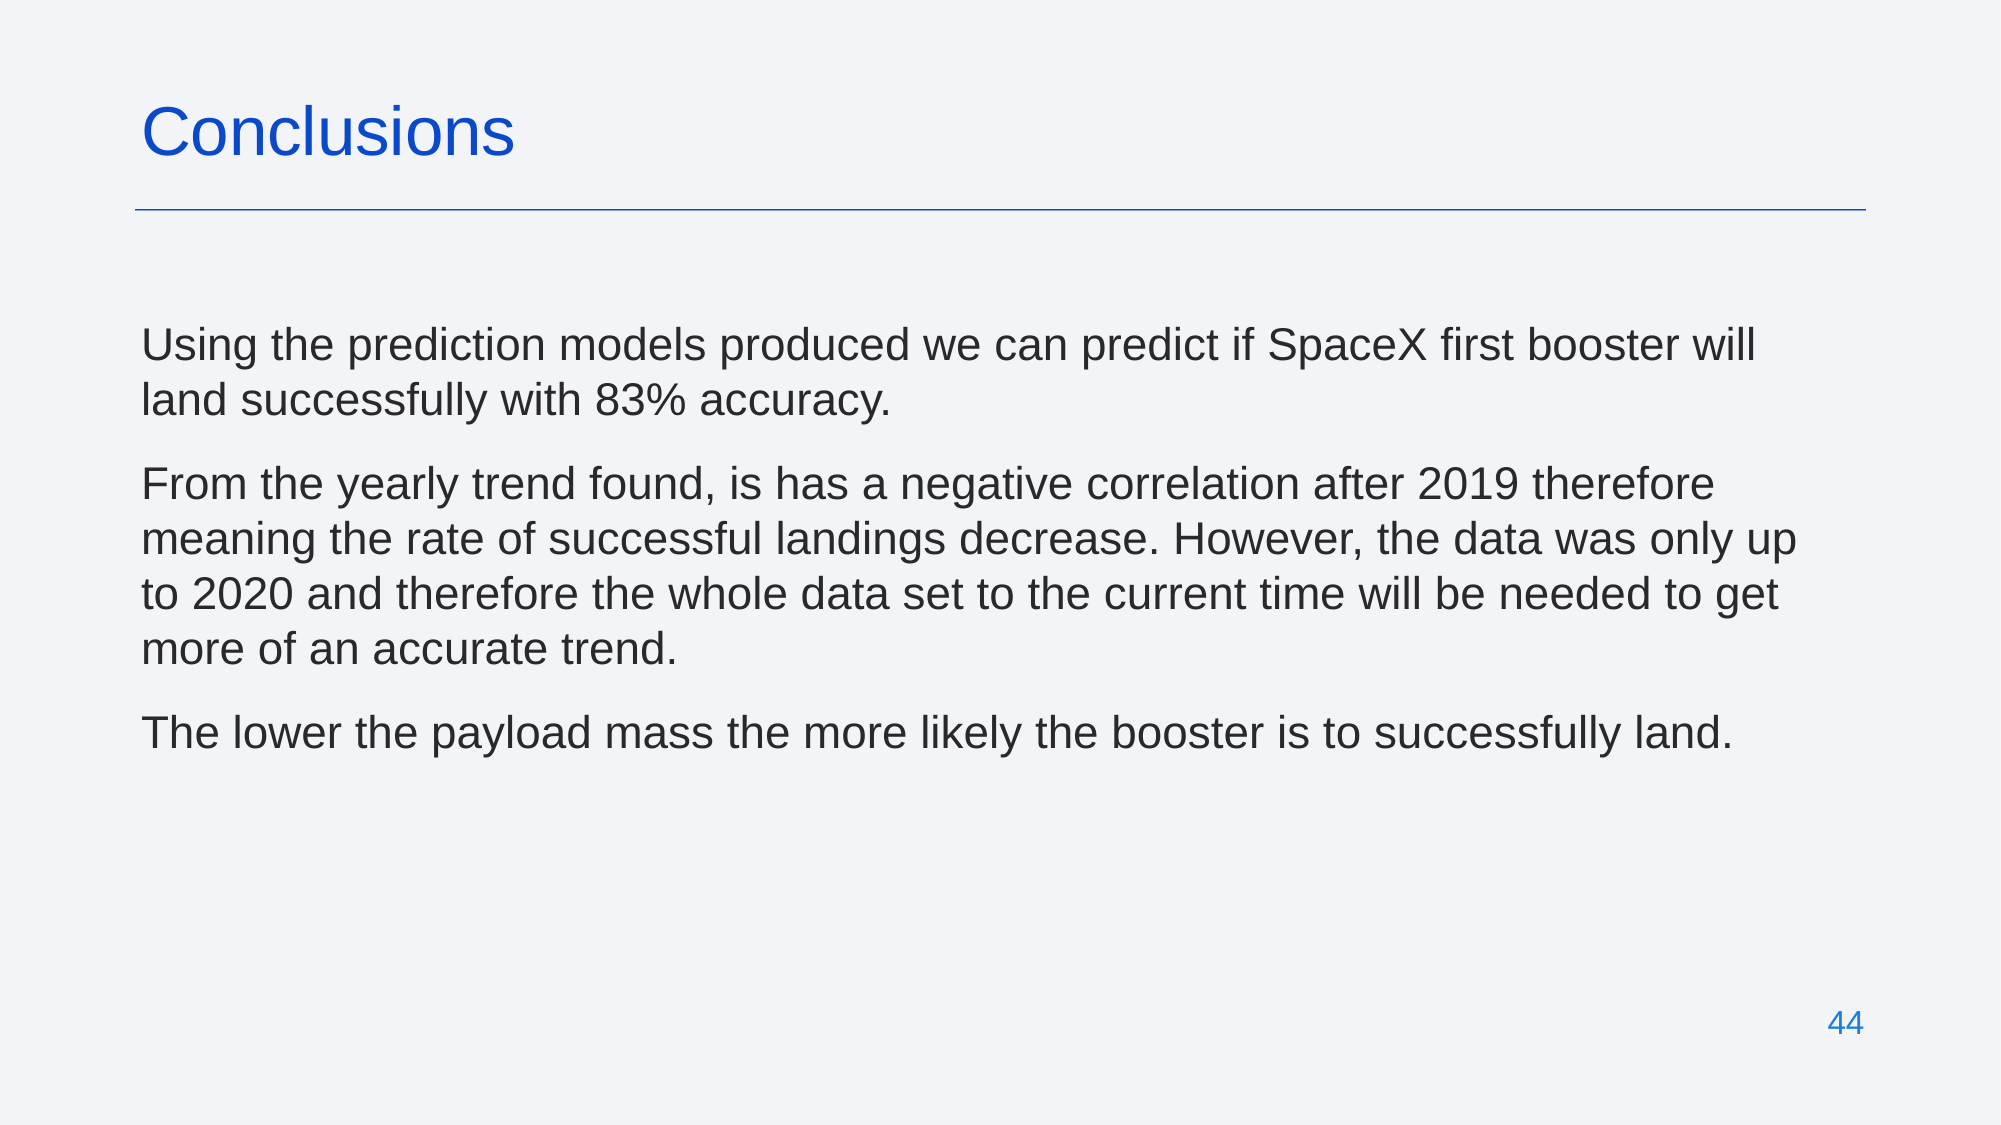

Conclusions
Using the prediction models produced we can predict if SpaceX first booster will land successfully with 83% accuracy.
From the yearly trend found, is has a negative correlation after 2019 therefore meaning the rate of successful landings decrease. However, the data was only up to 2020 and therefore the whole data set to the current time will be needed to get more of an accurate trend.
The lower the payload mass the more likely the booster is to successfully land.
44